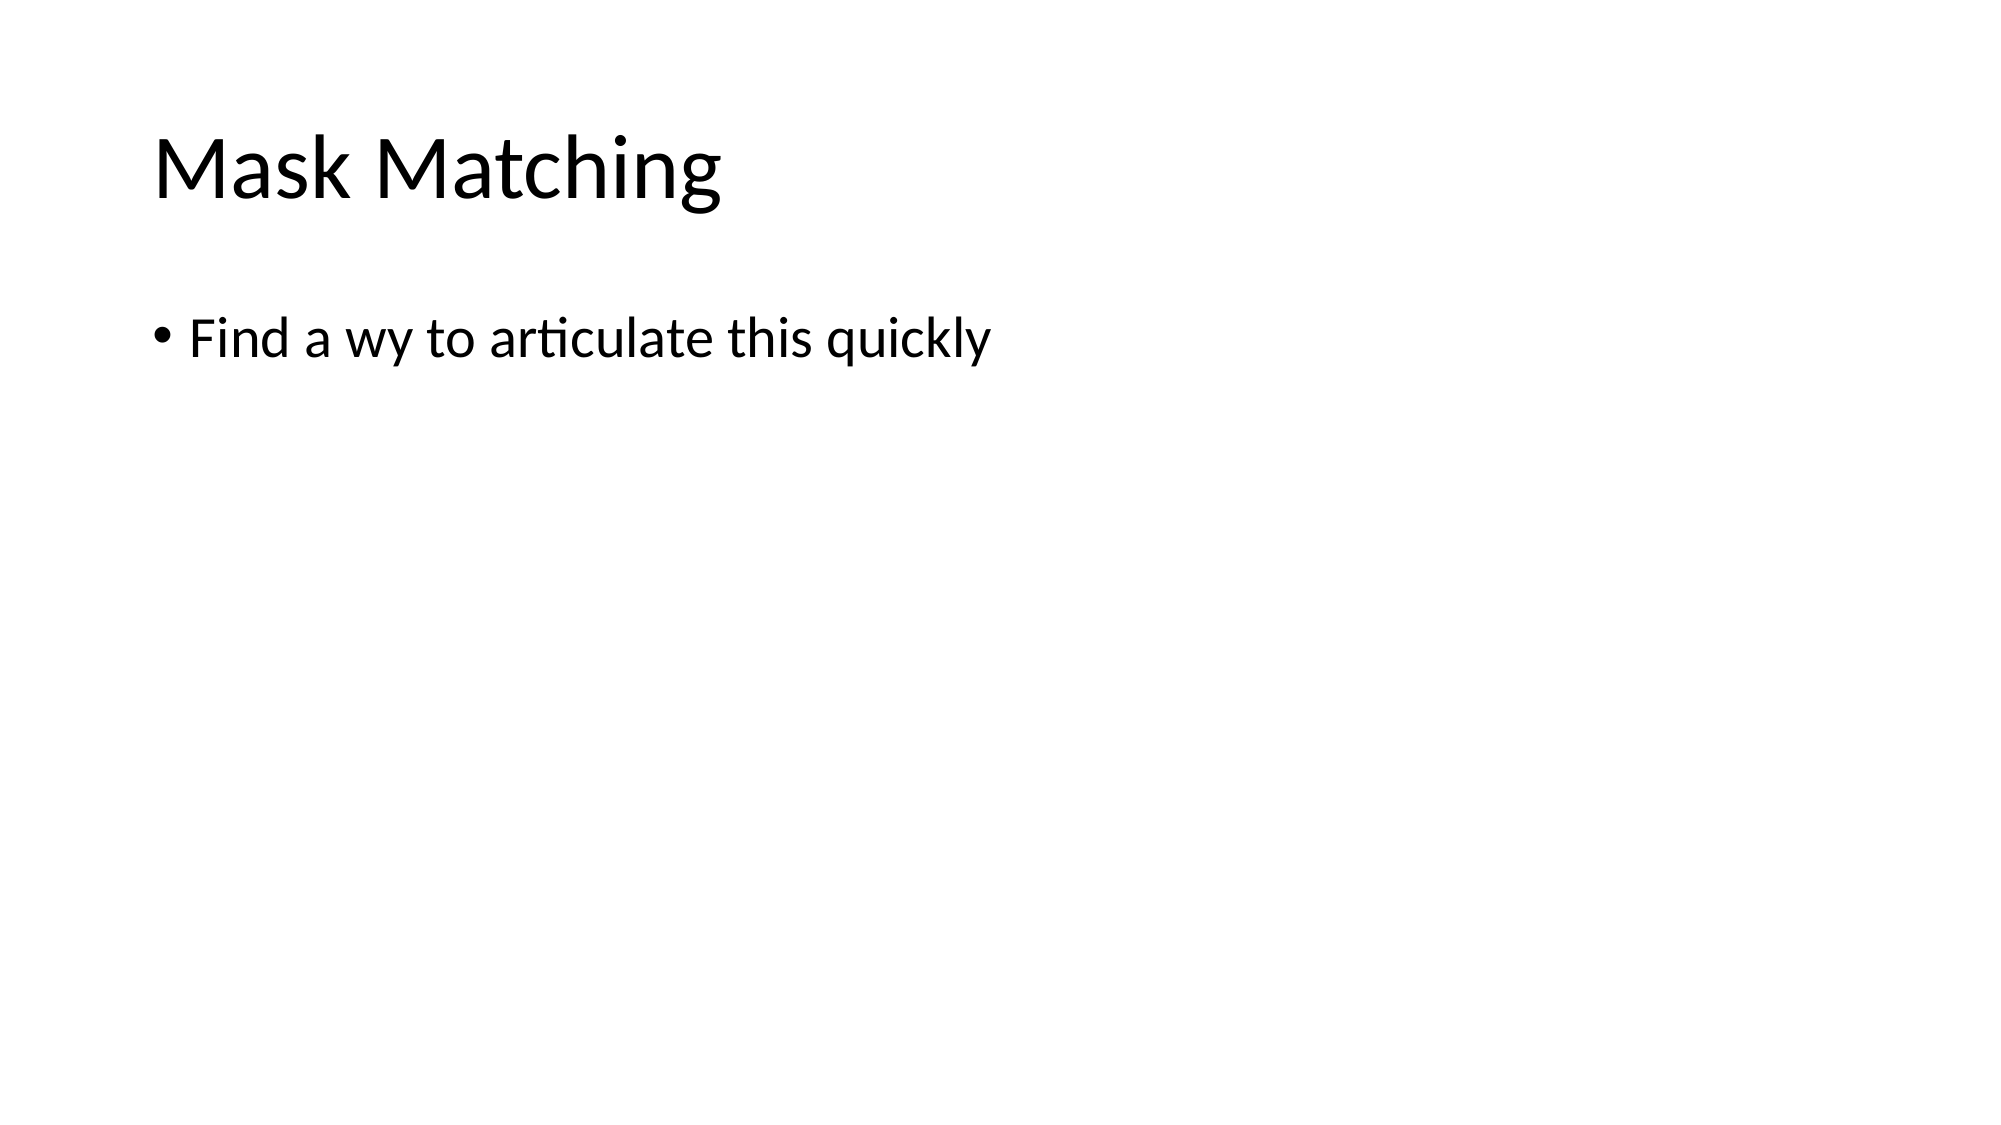

# Mask Matching
Find a wy to articulate this quickly